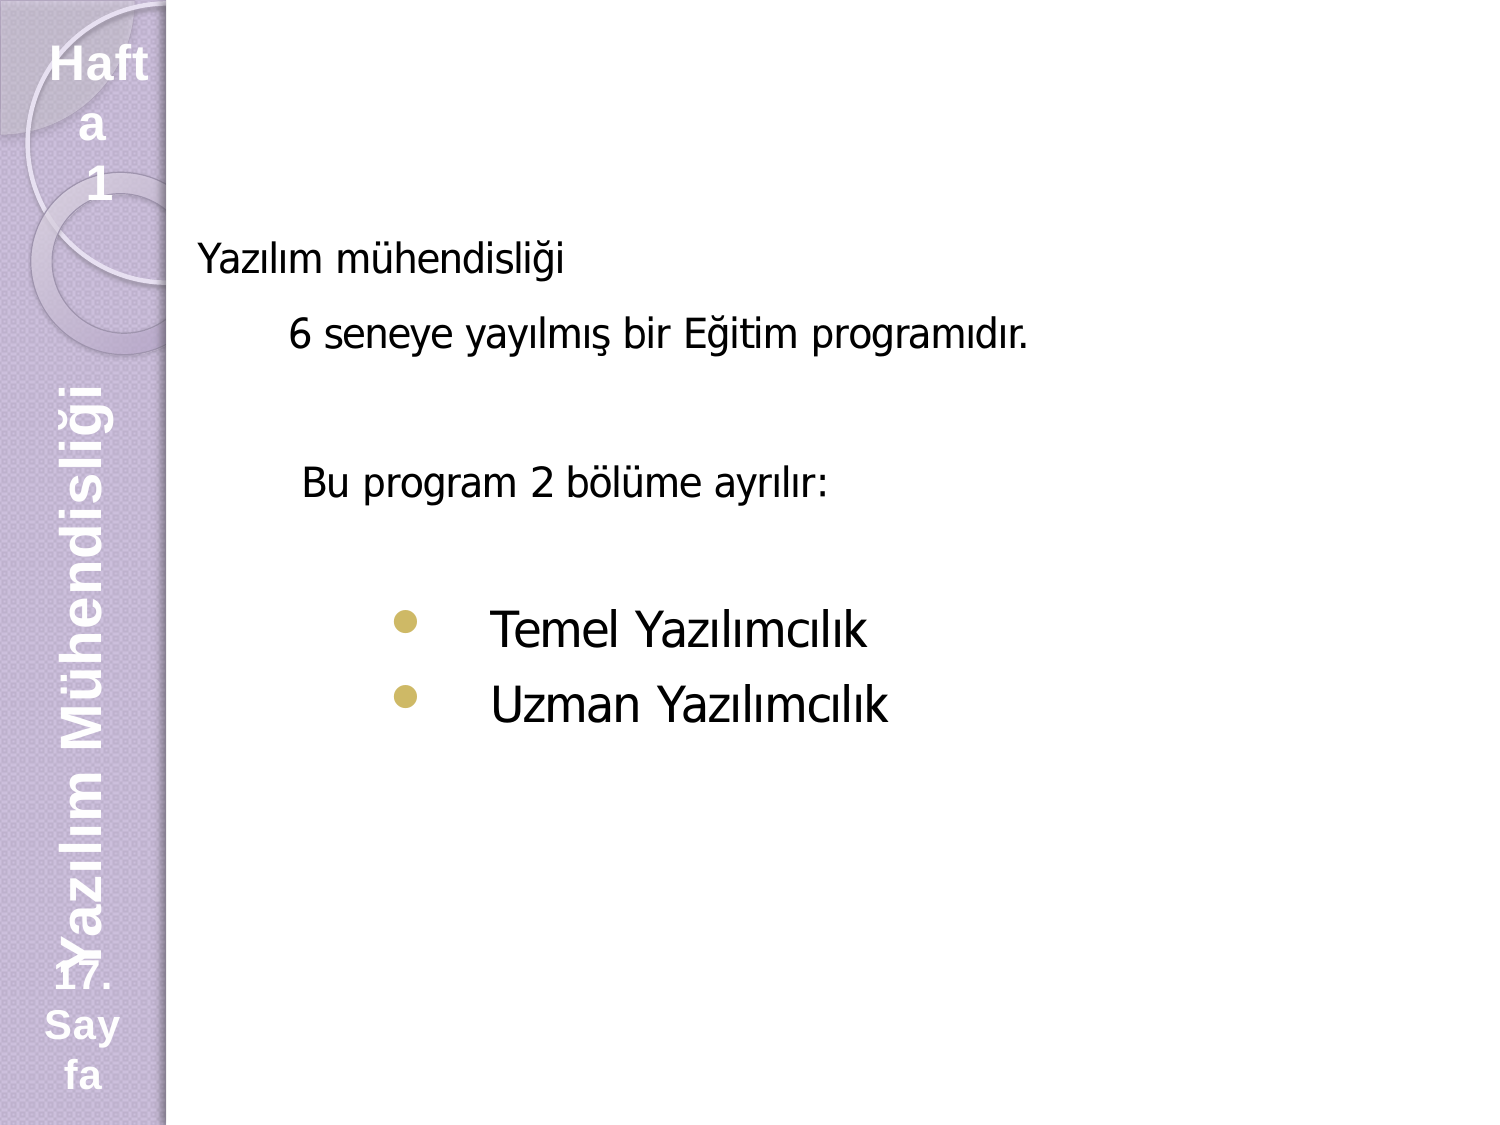

Hafta
1
Yazılım mühendisliği
       6 seneye yayılmış bir Eğitim programıdır.

        Bu program 2 bölüme ayrılır:

Temel Yazılımcılık
Uzman Yazılımcılık

Yazılım Mühendisliği
17.
Sayfa